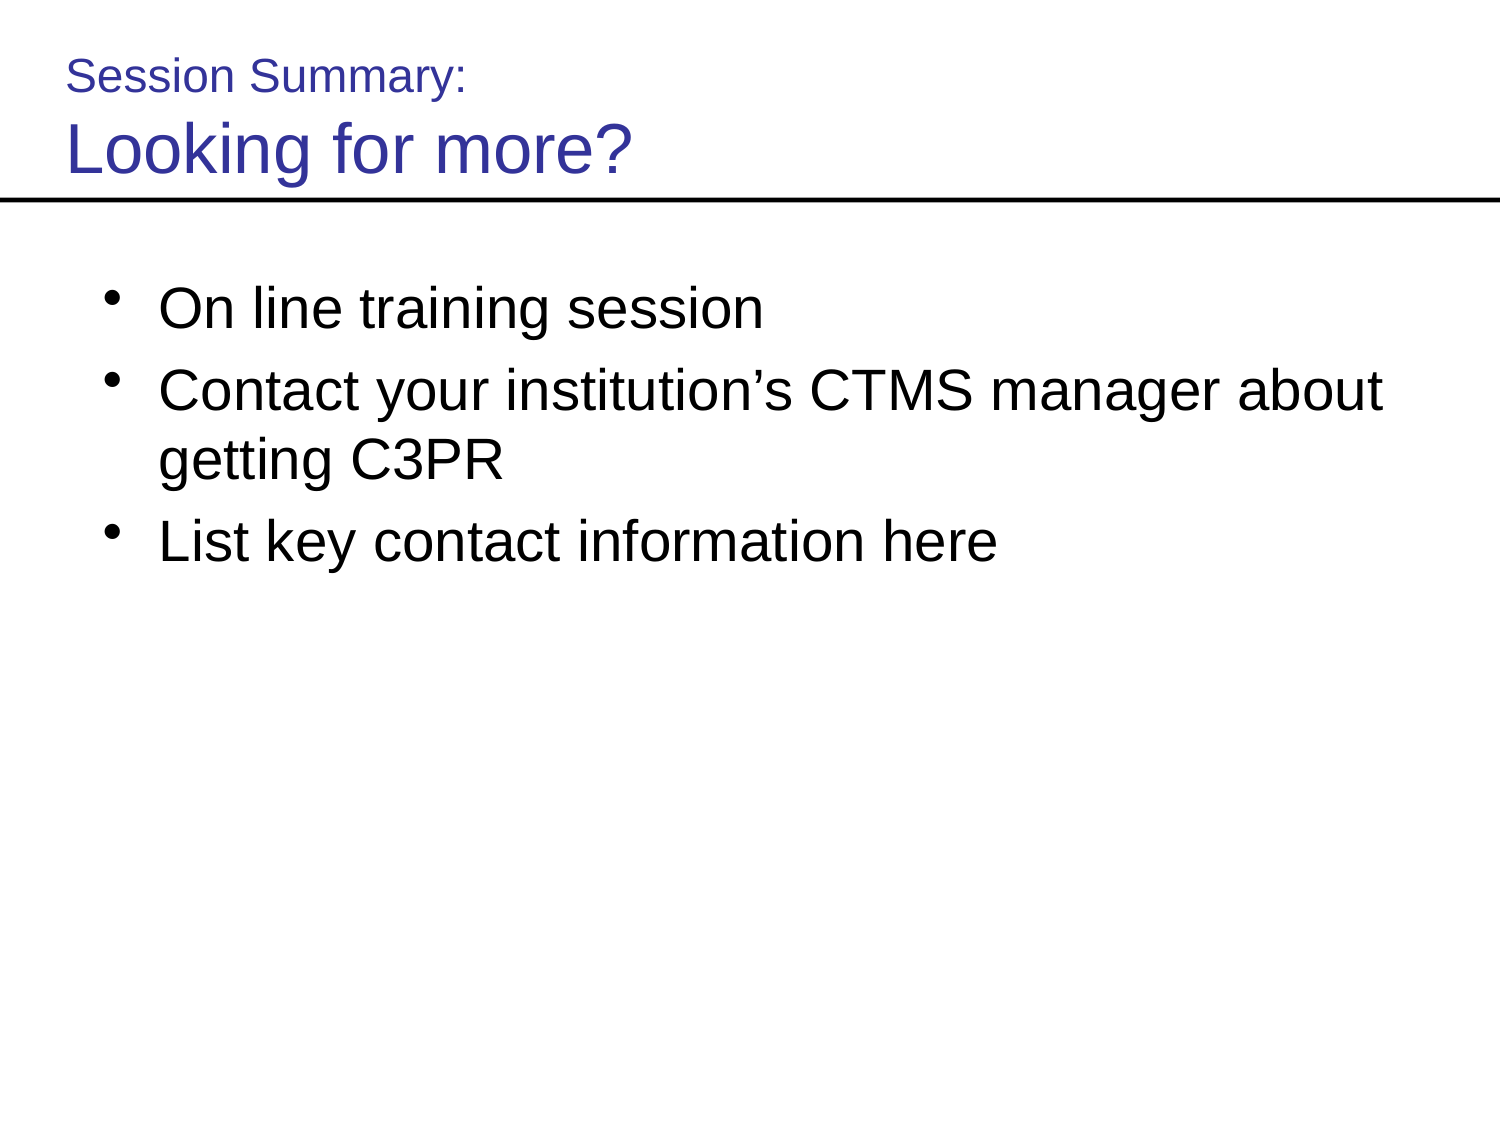

# Session Summary: Looking for more?
On line training session
Contact your institution’s CTMS manager about getting C3PR
List key contact information here